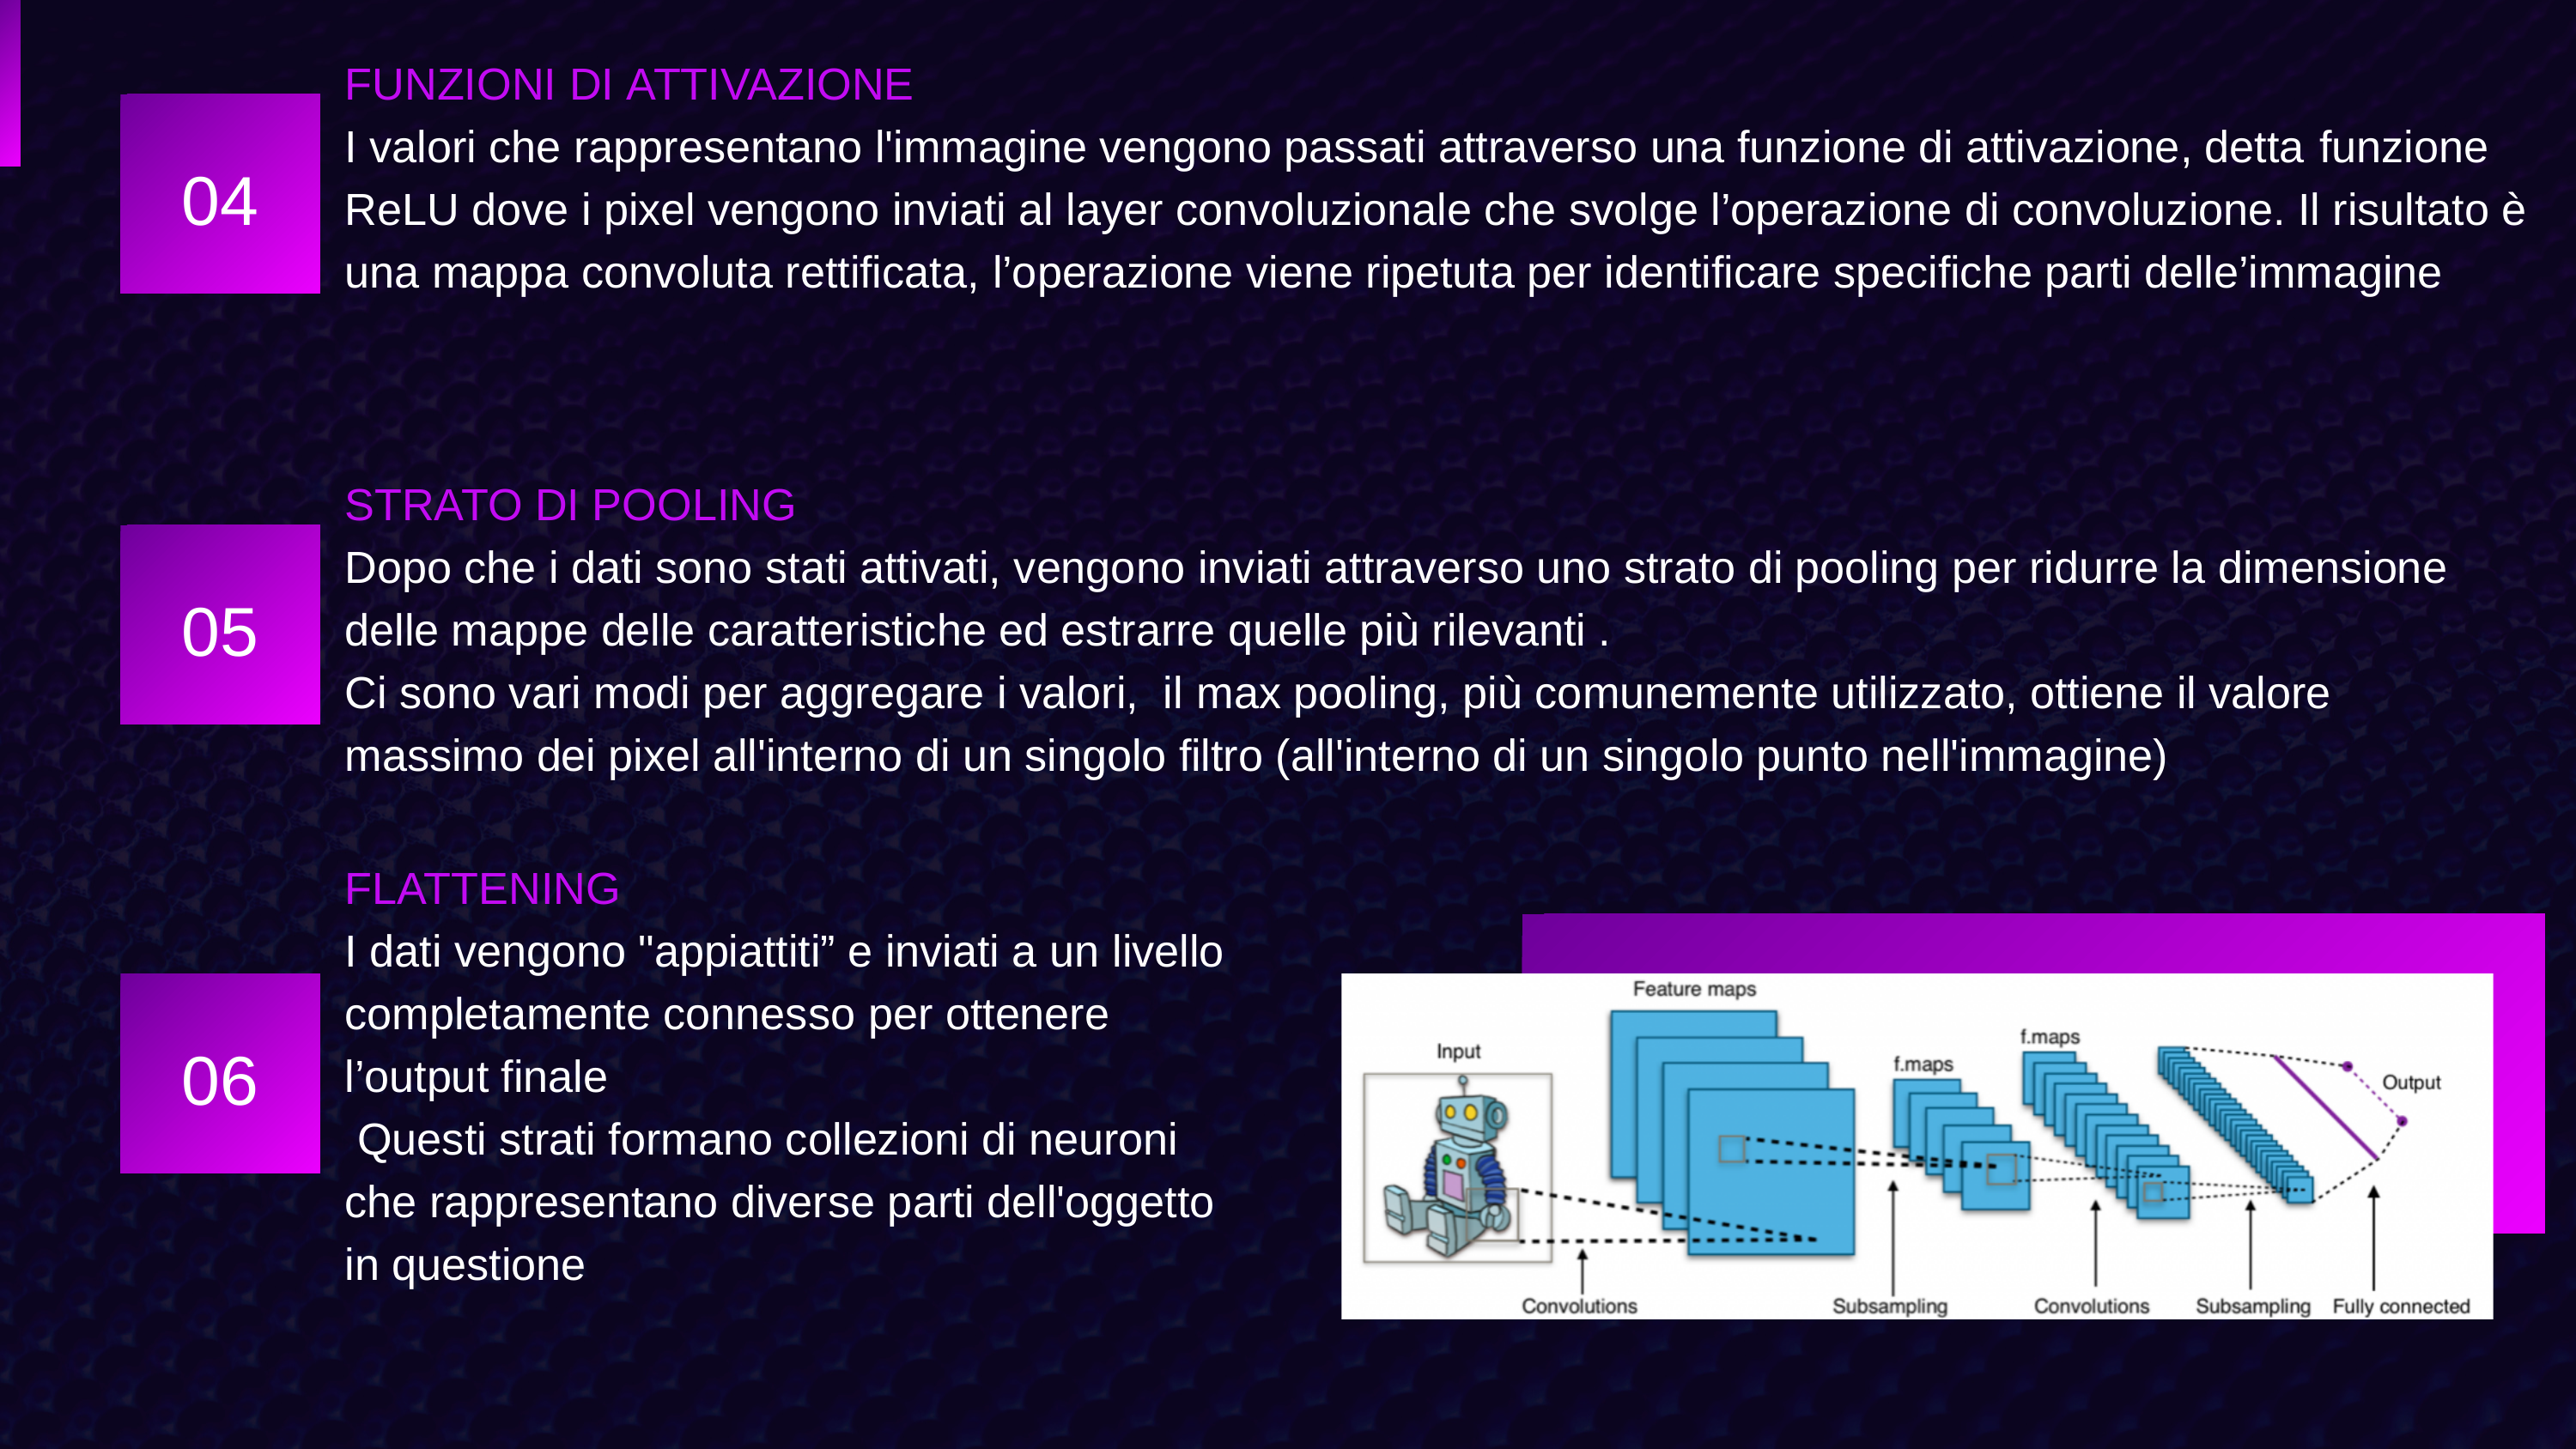

FUNZIONI DI ATTIVAZIONE
I valori che rappresentano l'immagine vengono passati attraverso una funzione di attivazione, detta funzione ReLU dove i pixel vengono inviati al layer convoluzionale che svolge l’operazione di convoluzione. Il risultato è una mappa convoluta rettificata, l’operazione viene ripetuta per identificare specifiche parti delle’immagine

04
STRATO DI POOLING
Dopo che i dati sono stati attivati, vengono inviati attraverso uno strato di pooling per ridurre la dimensione delle mappe delle caratteristiche ed estrarre quelle più rilevanti .
Ci sono vari modi per aggregare i valori,  il max pooling, più comunemente utilizzato, ottiene il valore massimo dei pixel all'interno di un singolo filtro (all'interno di un singolo punto nell'immagine)

05
FLATTENING
I dati vengono "appiattiti” e inviati a un livello completamente connesso per ottenere l’output finale
 Questi strati formano collezioni di neuroni che rappresentano diverse parti dell'oggetto in questione

06